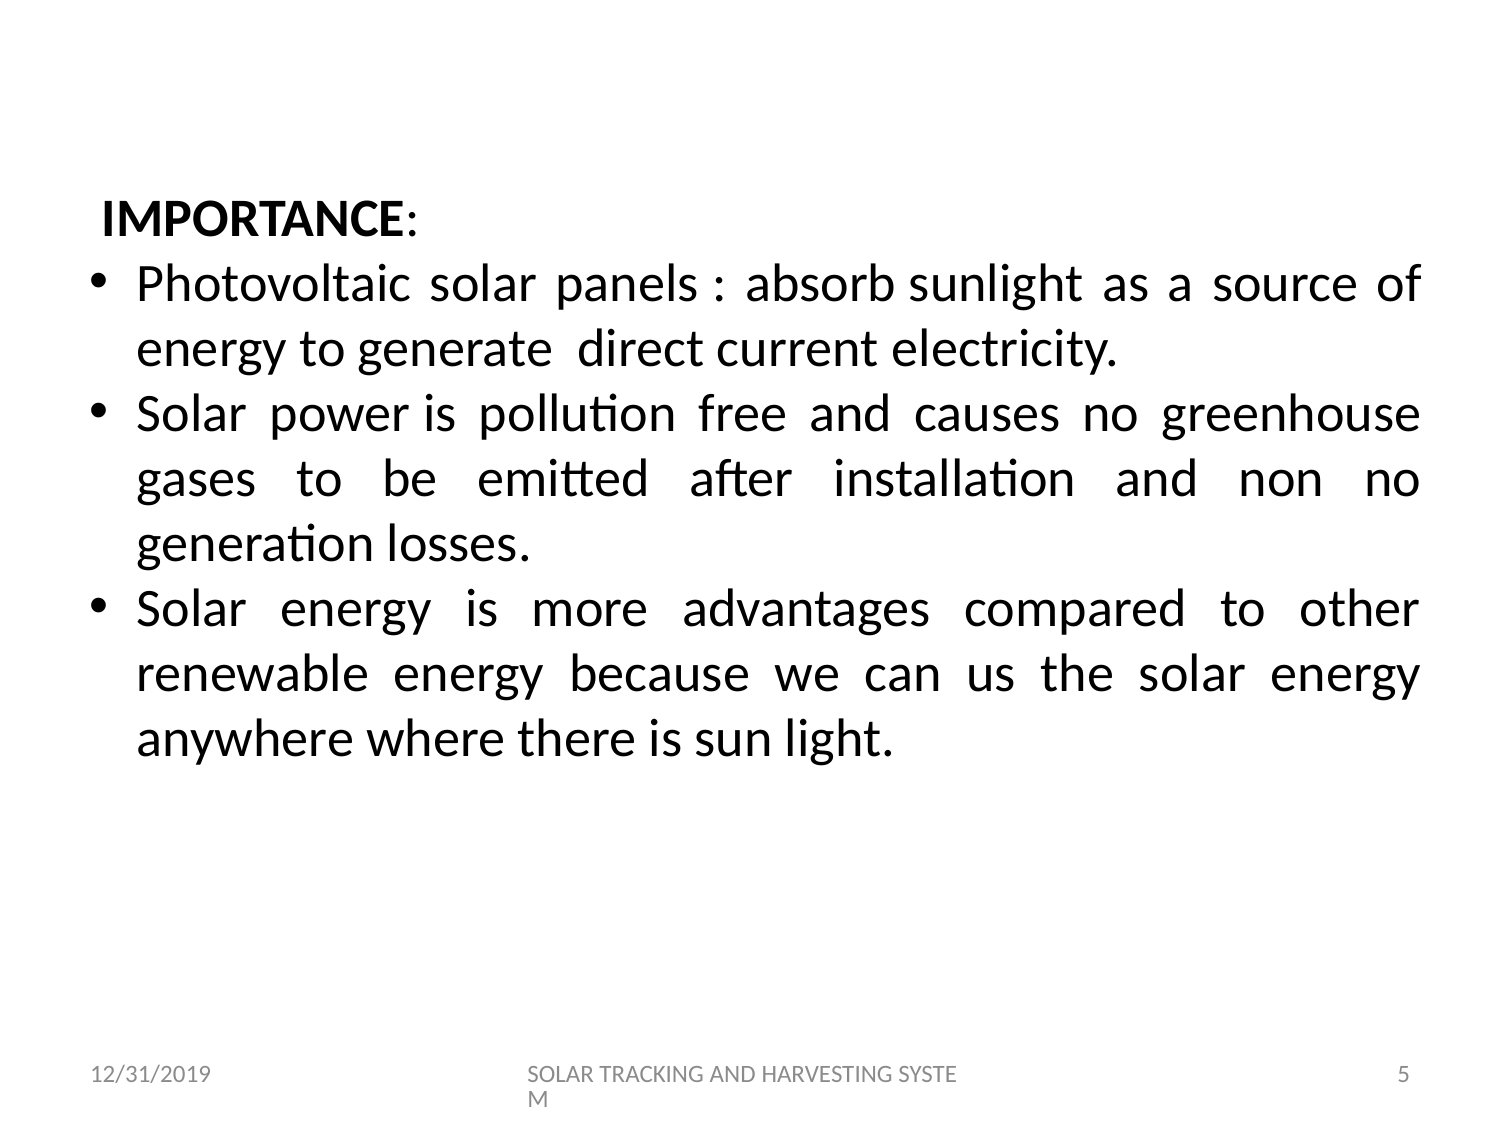

IMPORTANCE:
Photovoltaic solar panels : absorb sunlight as a source of energy to generate  direct current electricity.
Solar power is pollution free and causes no greenhouse gases to be emitted after installation and non no generation losses.
Solar energy is more advantages compared to other renewable energy because we can us the solar energy anywhere where there is sun light.

12/31/2019
SOLAR TRACKING AND HARVESTING SYSTEM
5